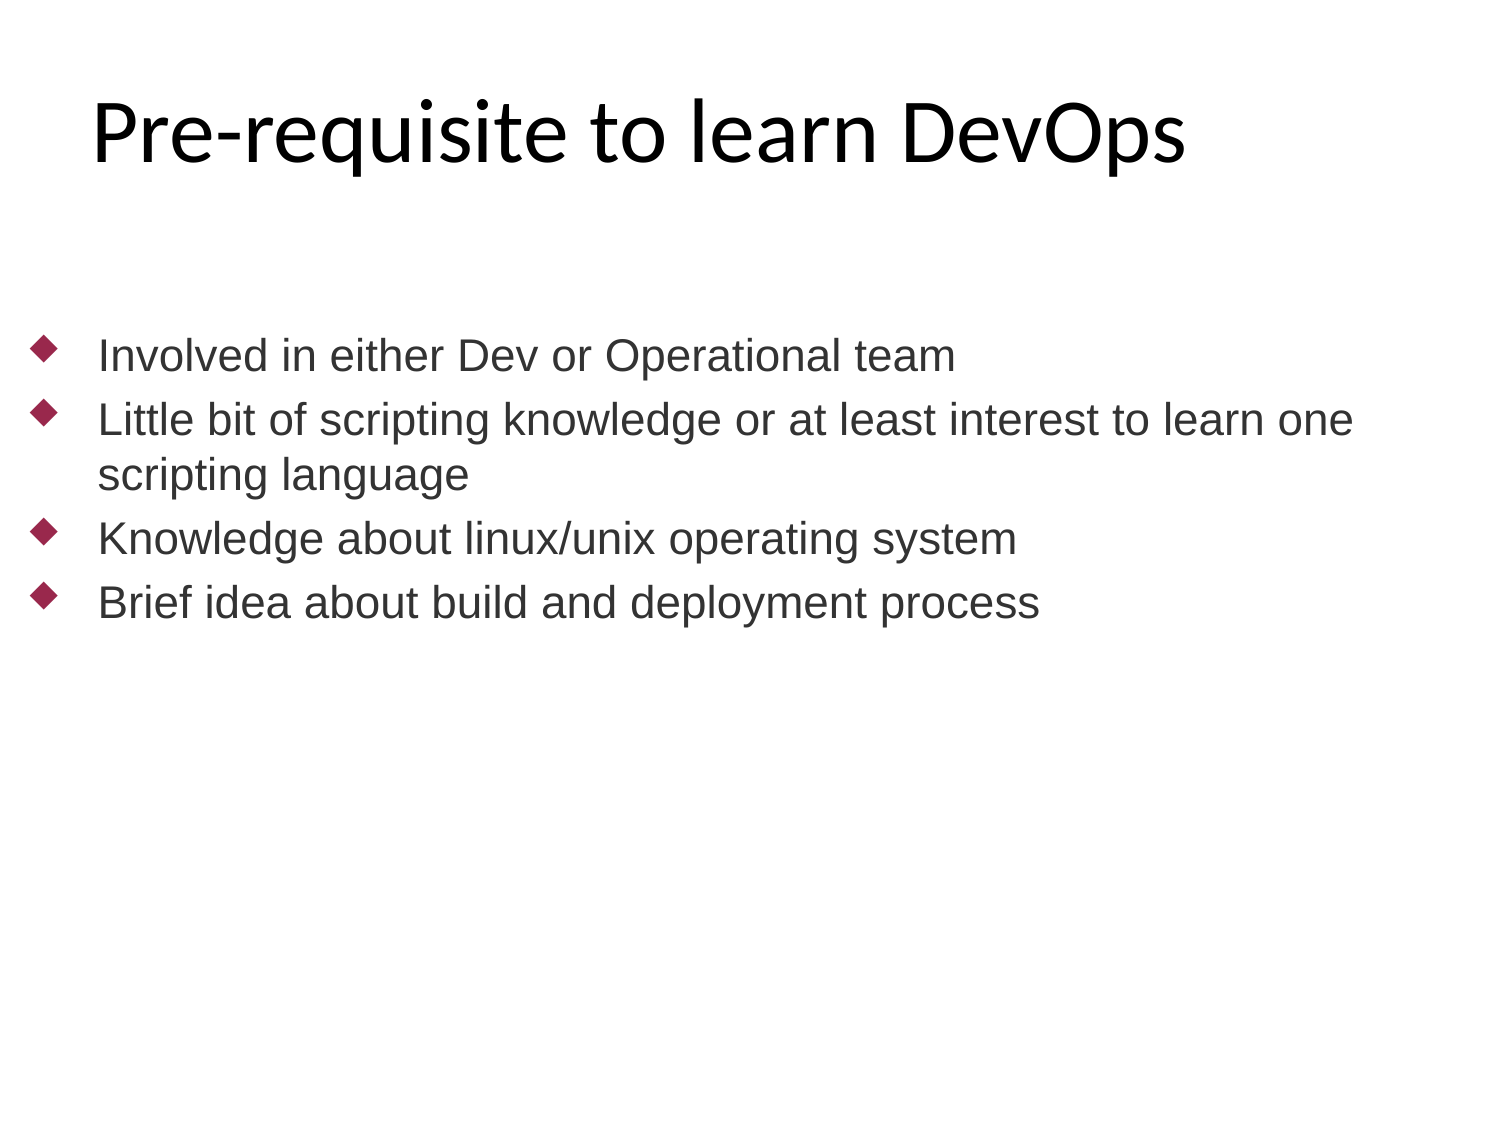

Pre-requisite to learn DevOps
Involved in either Dev or Operational team
Little bit of scripting knowledge or at least interest to learn one scripting language
Knowledge about linux/unix operating system
Brief idea about build and deployment process